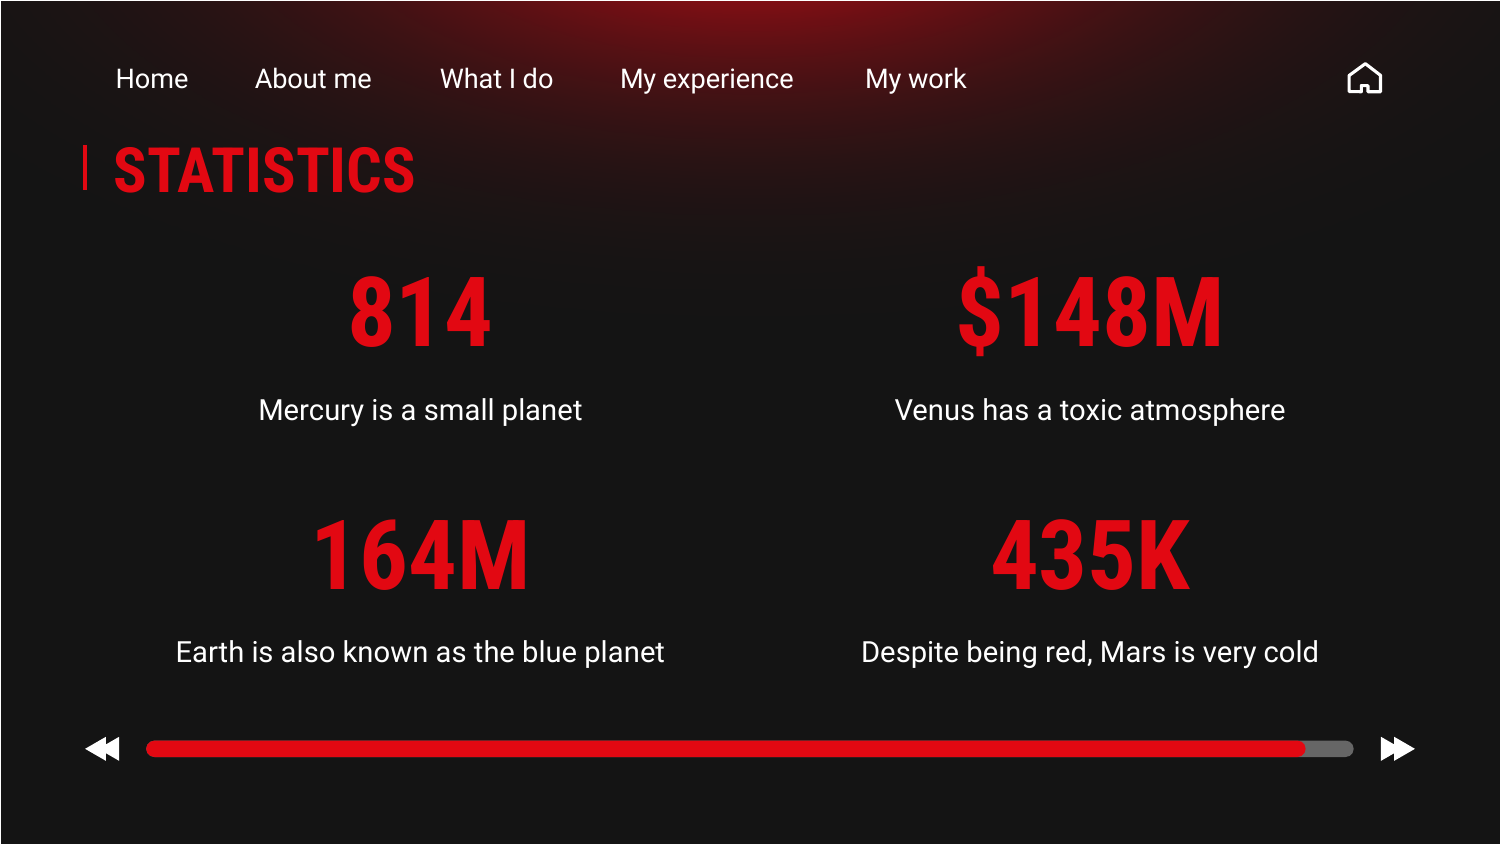

Home
About me
What I do
My experience
My work

STATISTICS
814
$148M
Mercury is a small planet
Venus has a toxic atmosphere
# 164M
435K
Earth is also known as the blue planet
Despite being red, Mars is very cold